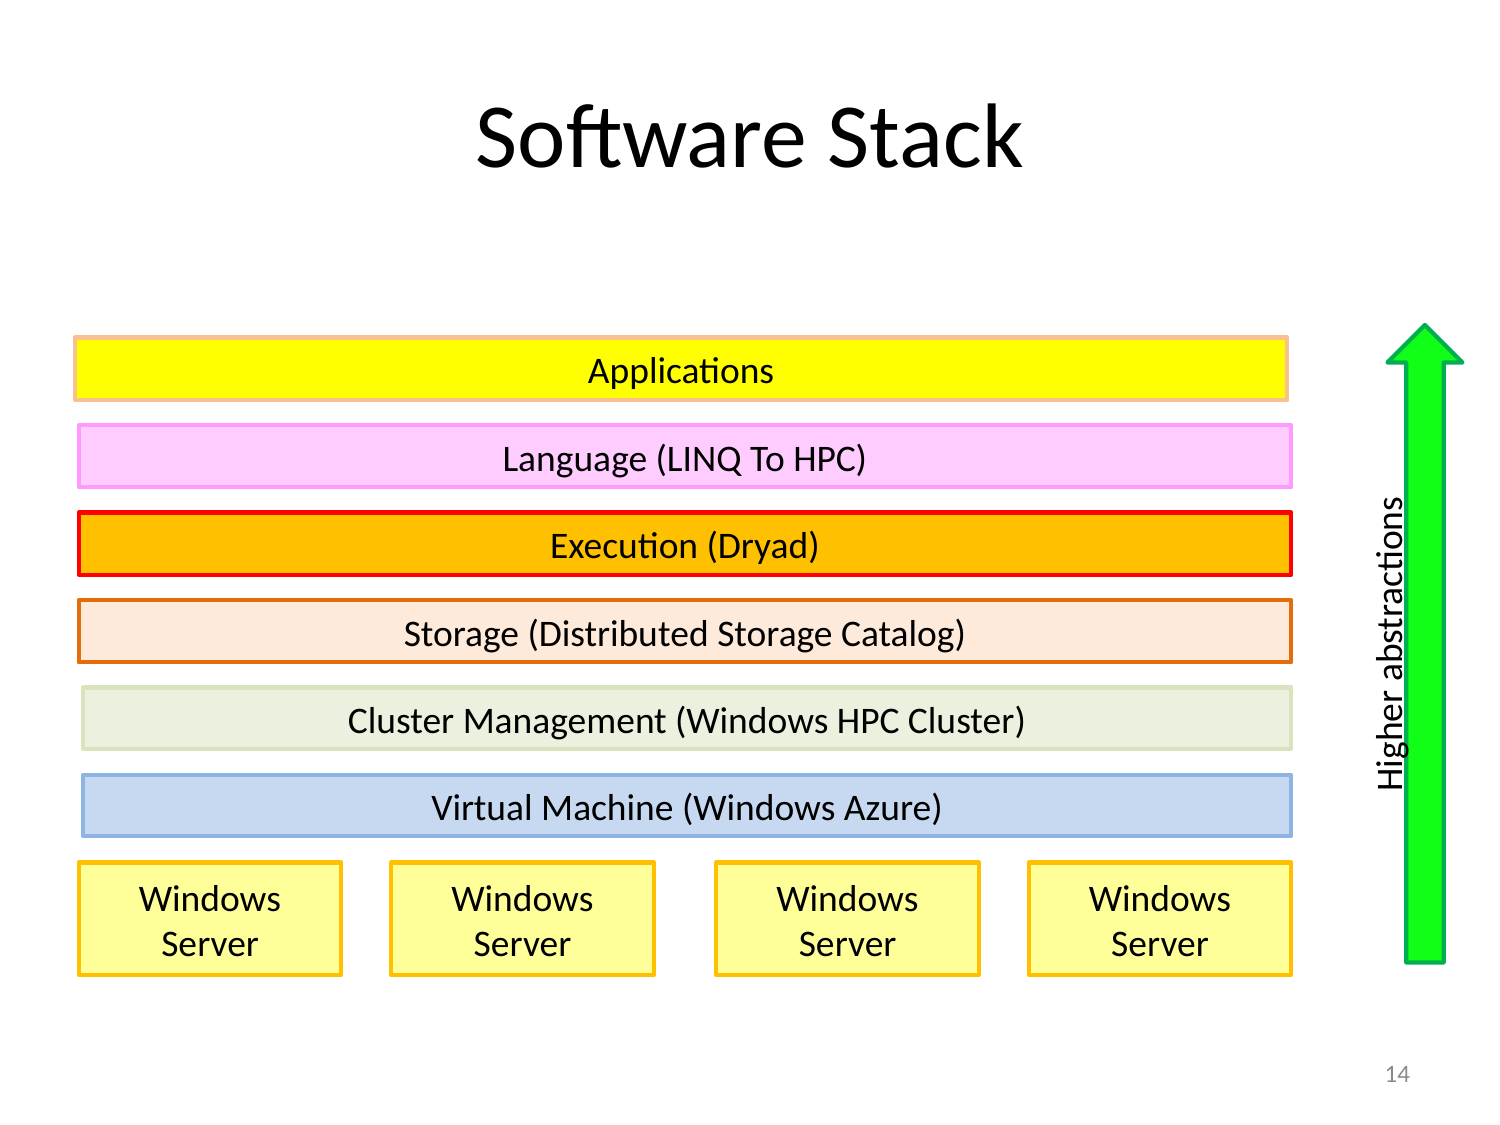

# Software Stack

Applications
Language (LINQ To HPC)
Execution (Dryad)
Storage (Distributed Storage Catalog)
Higher abstractions
Cluster Management (Windows HPC Cluster)
Virtual Machine (Windows Azure)
Windows Server
Windows Server
Windows Server
Windows Server
14